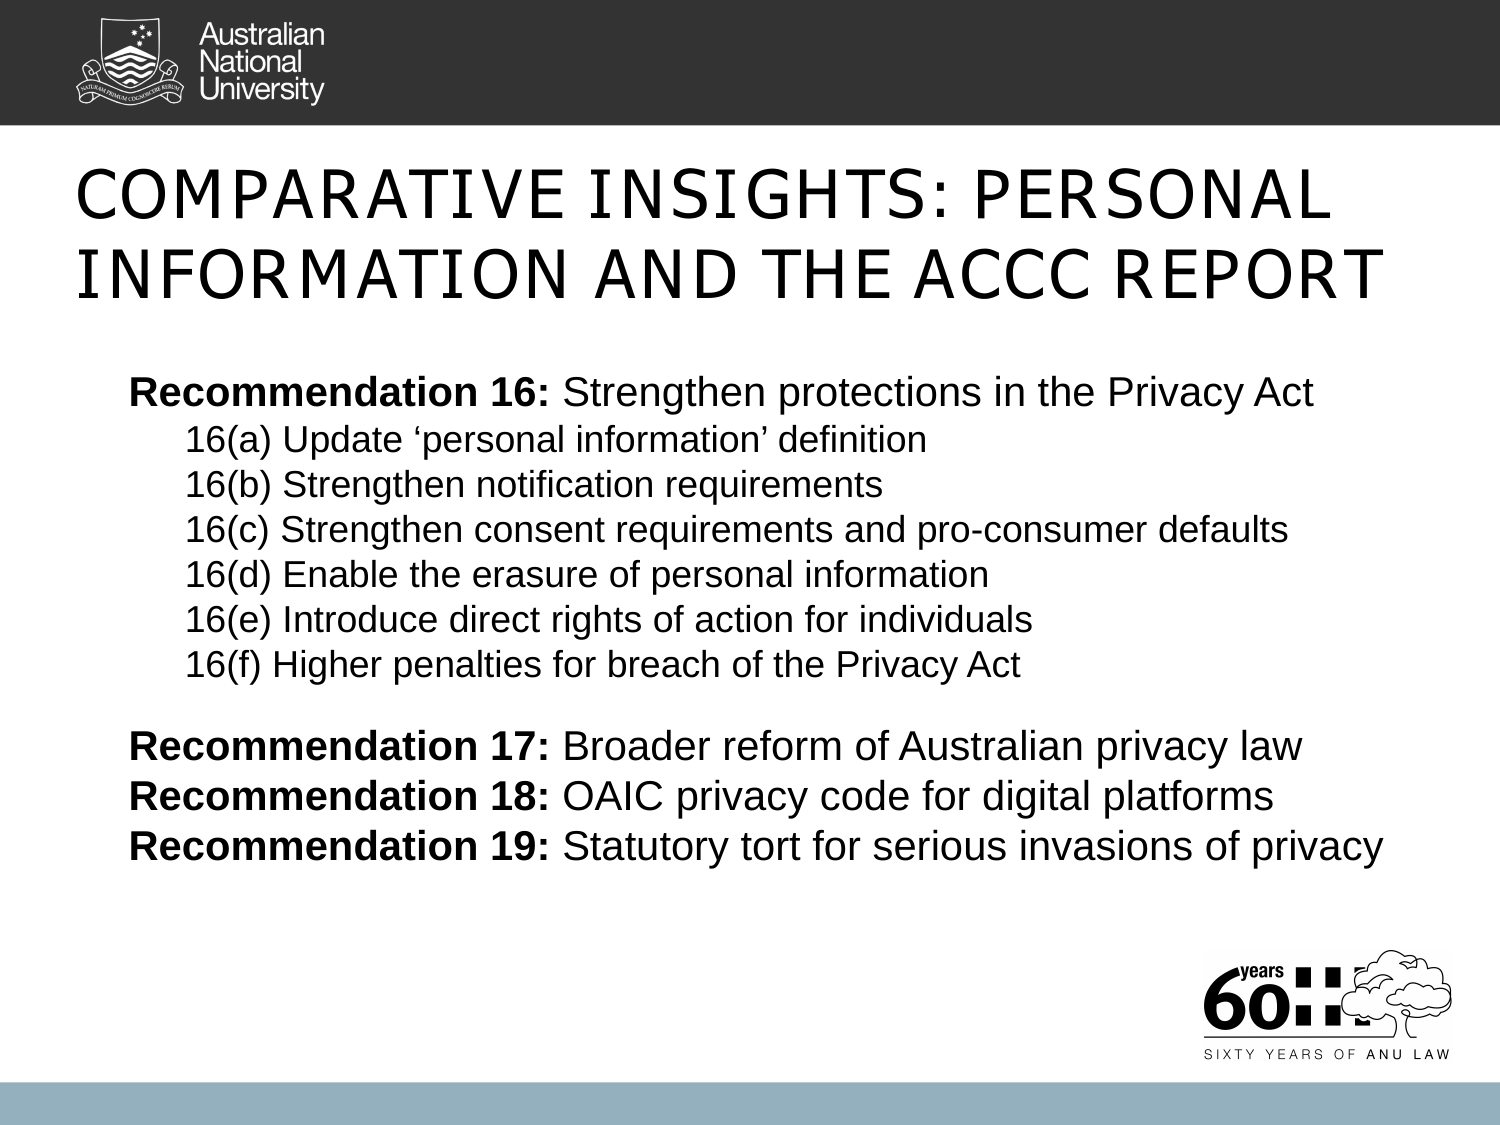

COMPARATIVE INSIGHTS: PERSONAL INFORMATION AND THE ACCC REPORT
Recommendation 16: Strengthen protections in the Privacy Act
16(a) Update ‘personal information’ definition
16(b) Strengthen notification requirements
16(c) Strengthen consent requirements and pro-consumer defaults
16(d) Enable the erasure of personal information
16(e) Introduce direct rights of action for individuals
16(f) Higher penalties for breach of the Privacy Act

Recommendation 17: Broader reform of Australian privacy law
Recommendation 18: OAIC privacy code for digital platforms
Recommendation 19: Statutory tort for serious invasions of privacy